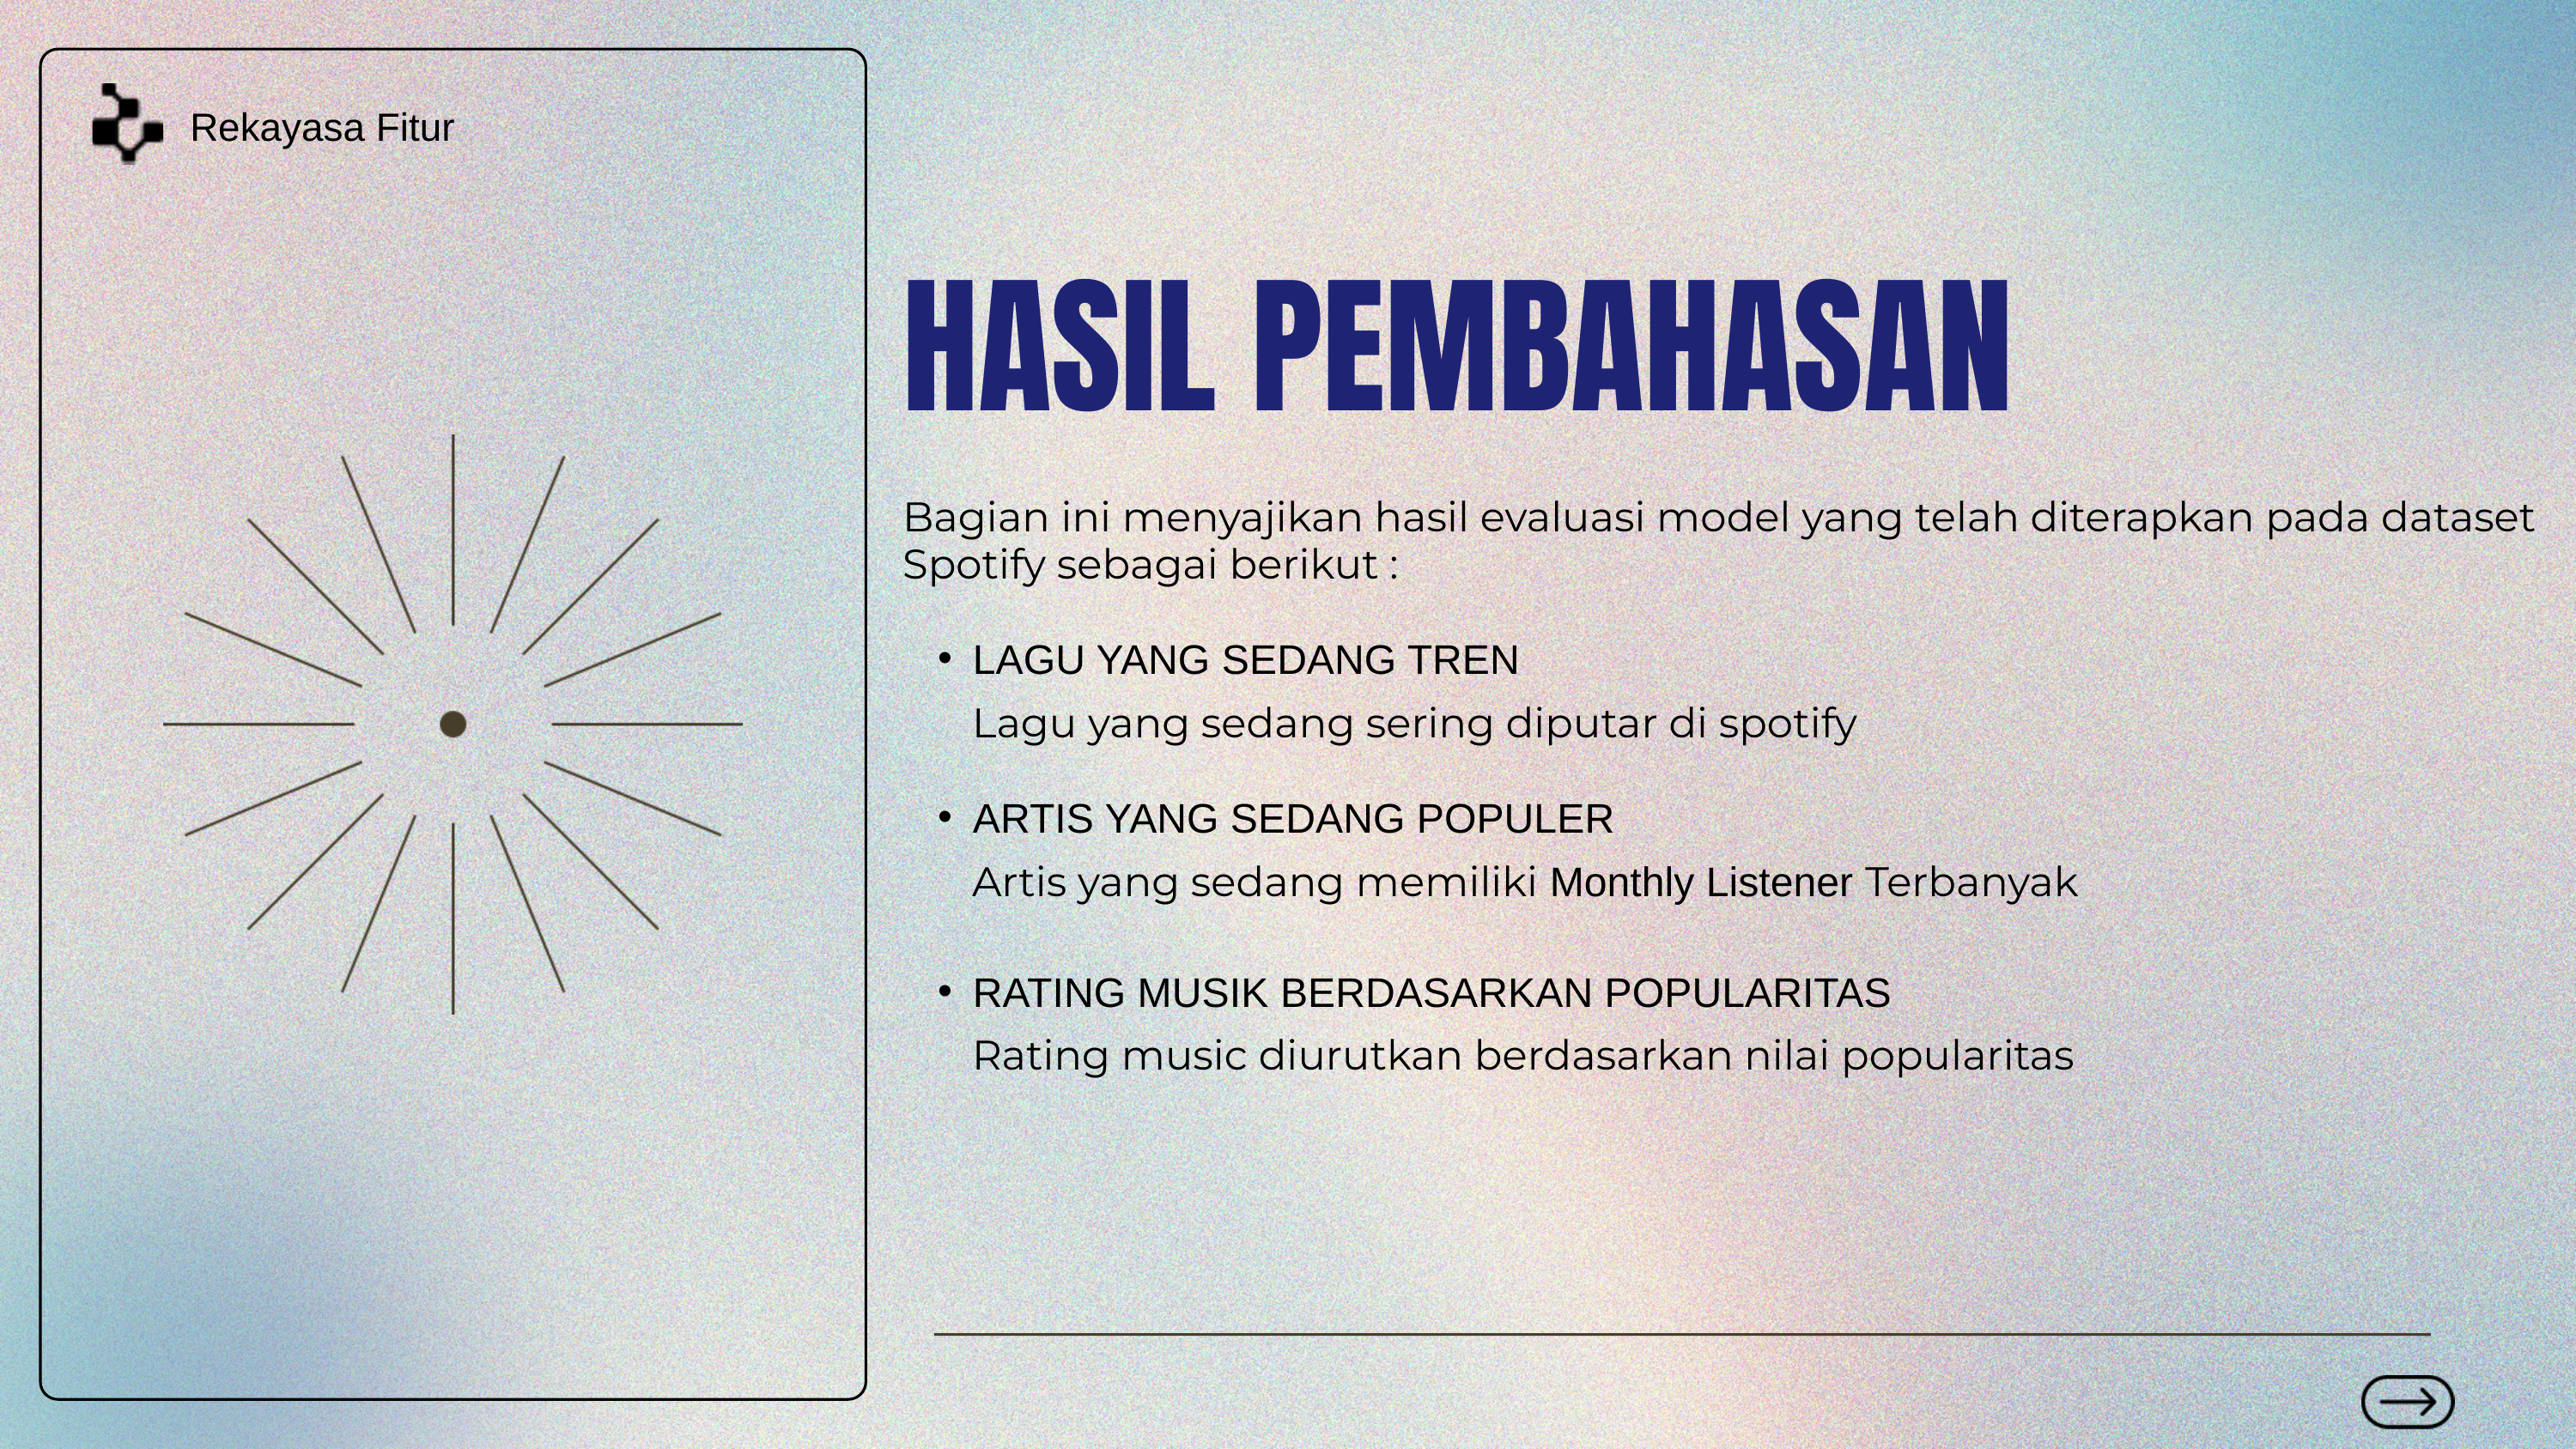

Rekayasa Fitur
HASIL PEMBAHASAN

Bagian ini menyajikan hasil evaluasi model yang telah diterapkan pada dataset Spotify sebagai berikut :

LAGU YANG SEDANG TREN
      Lagu yang sedang sering diputar di spotify

ARTIS YANG SEDANG POPULER
      Artis yang sedang memiliki Monthly Listener Terbanyak

RATING MUSIK BERDASARKAN POPULARITAS
      Rating music diurutkan berdasarkan nilai popularitas